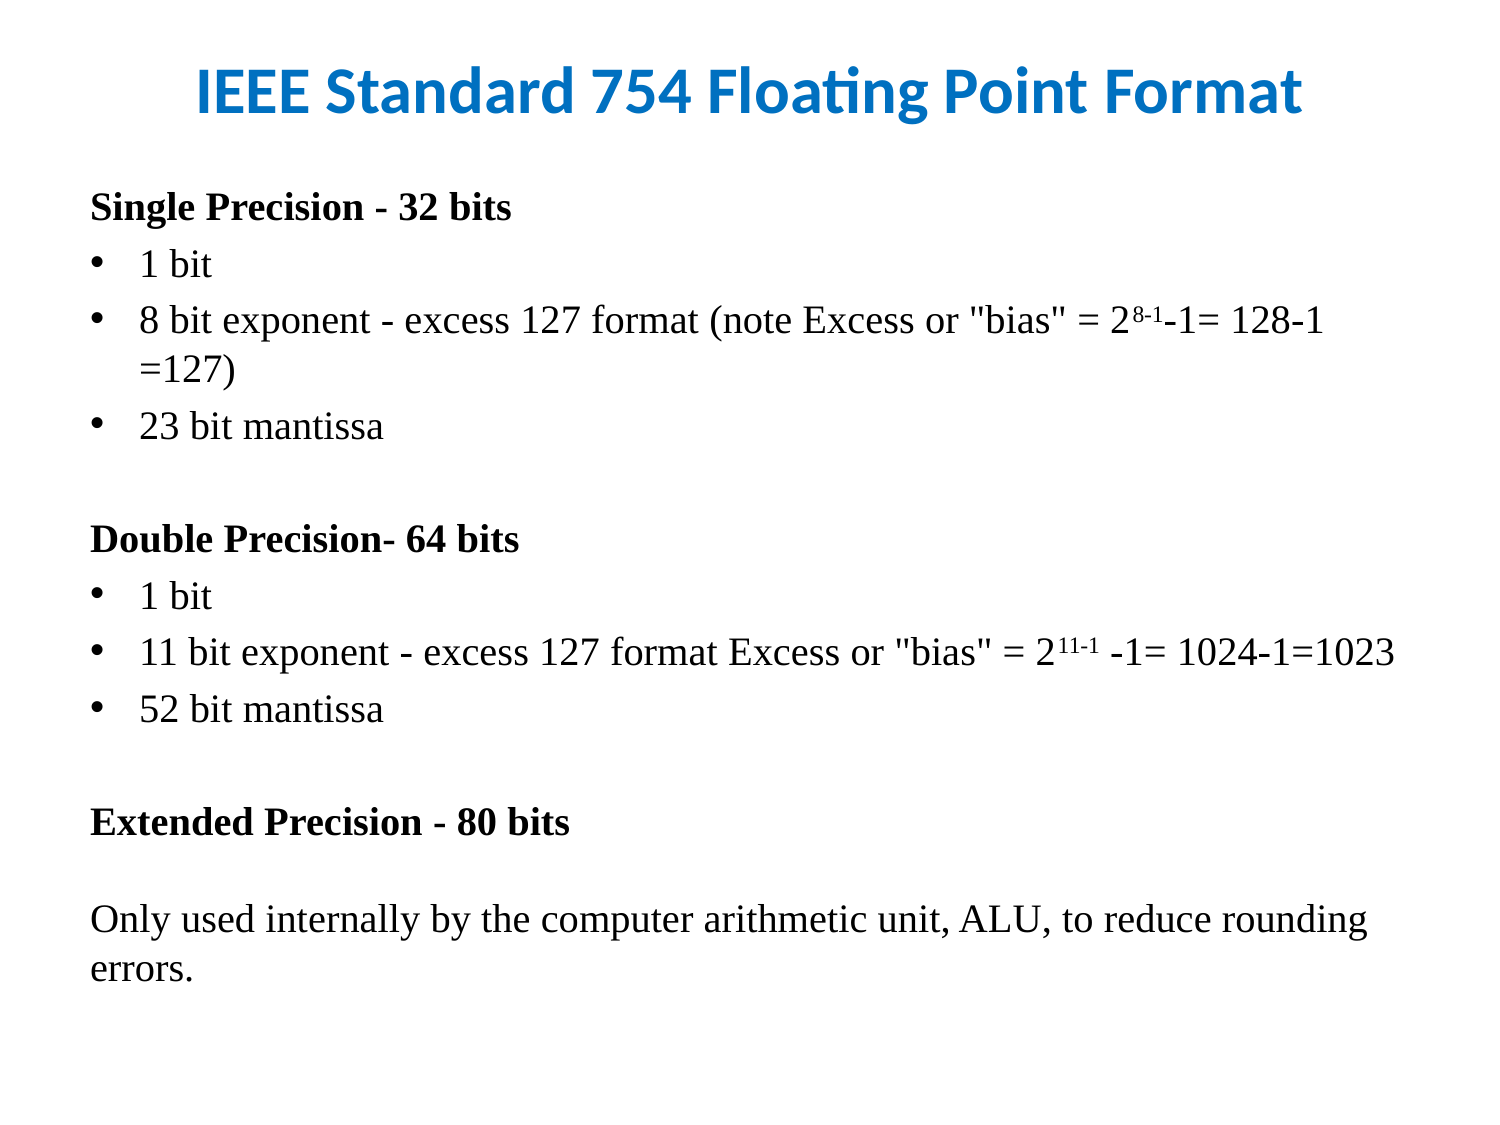

# IEEE Standard 754 Floating Point Format
Single Precision - 32 bits
1 bit
8 bit exponent - excess 127 format (note Excess or "bias" = 28-1-1= 128-1 =127)
23 bit mantissa

Double Precision- 64 bits
1 bit
11 bit exponent - excess 127 format Excess or "bias" = 211-1 -1= 1024-1=1023
52 bit mantissa

Extended Precision - 80 bits
Only used internally by the computer arithmetic unit, ALU, to reduce rounding errors.